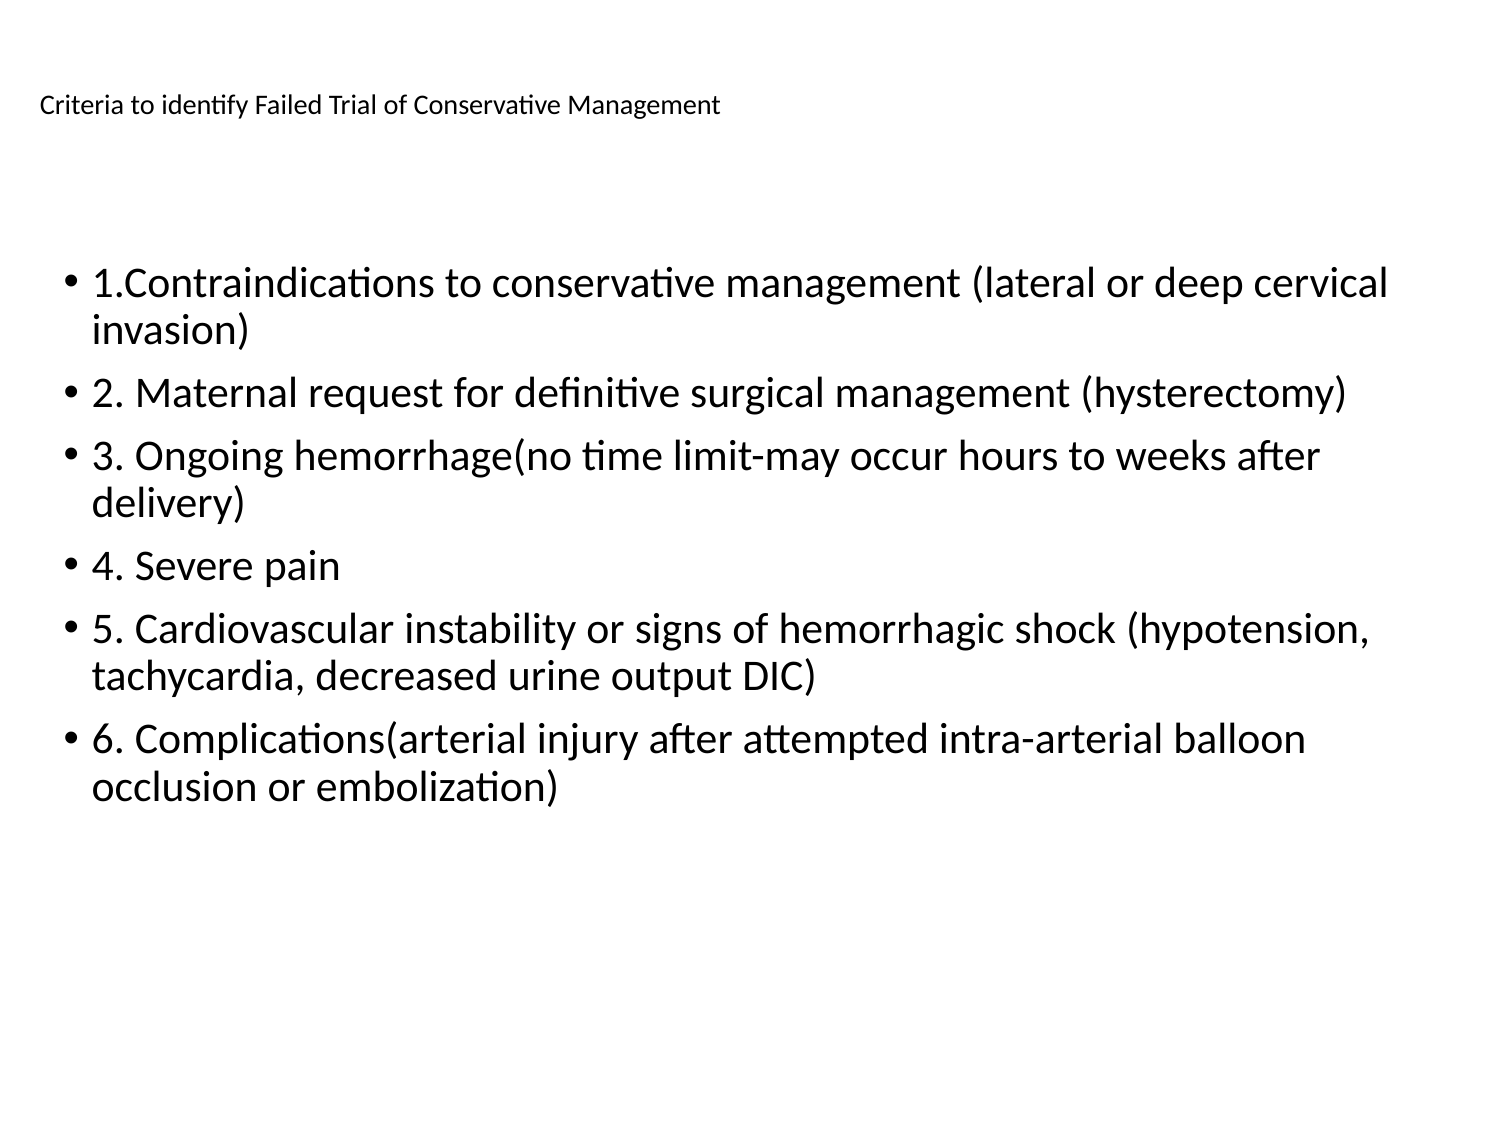

# Criteria to identify Failed Trial of Conservative Management
1.Contraindications to conservative management (lateral or deep cervical invasion)
2. Maternal request for definitive surgical management (hysterectomy)
3. Ongoing hemorrhage(no time limit-may occur hours to weeks after delivery)
4. Severe pain
5. Cardiovascular instability or signs of hemorrhagic shock (hypotension, tachycardia, decreased urine output DIC)
6. Complications(arterial injury after attempted intra-arterial balloon occlusion or embolization)